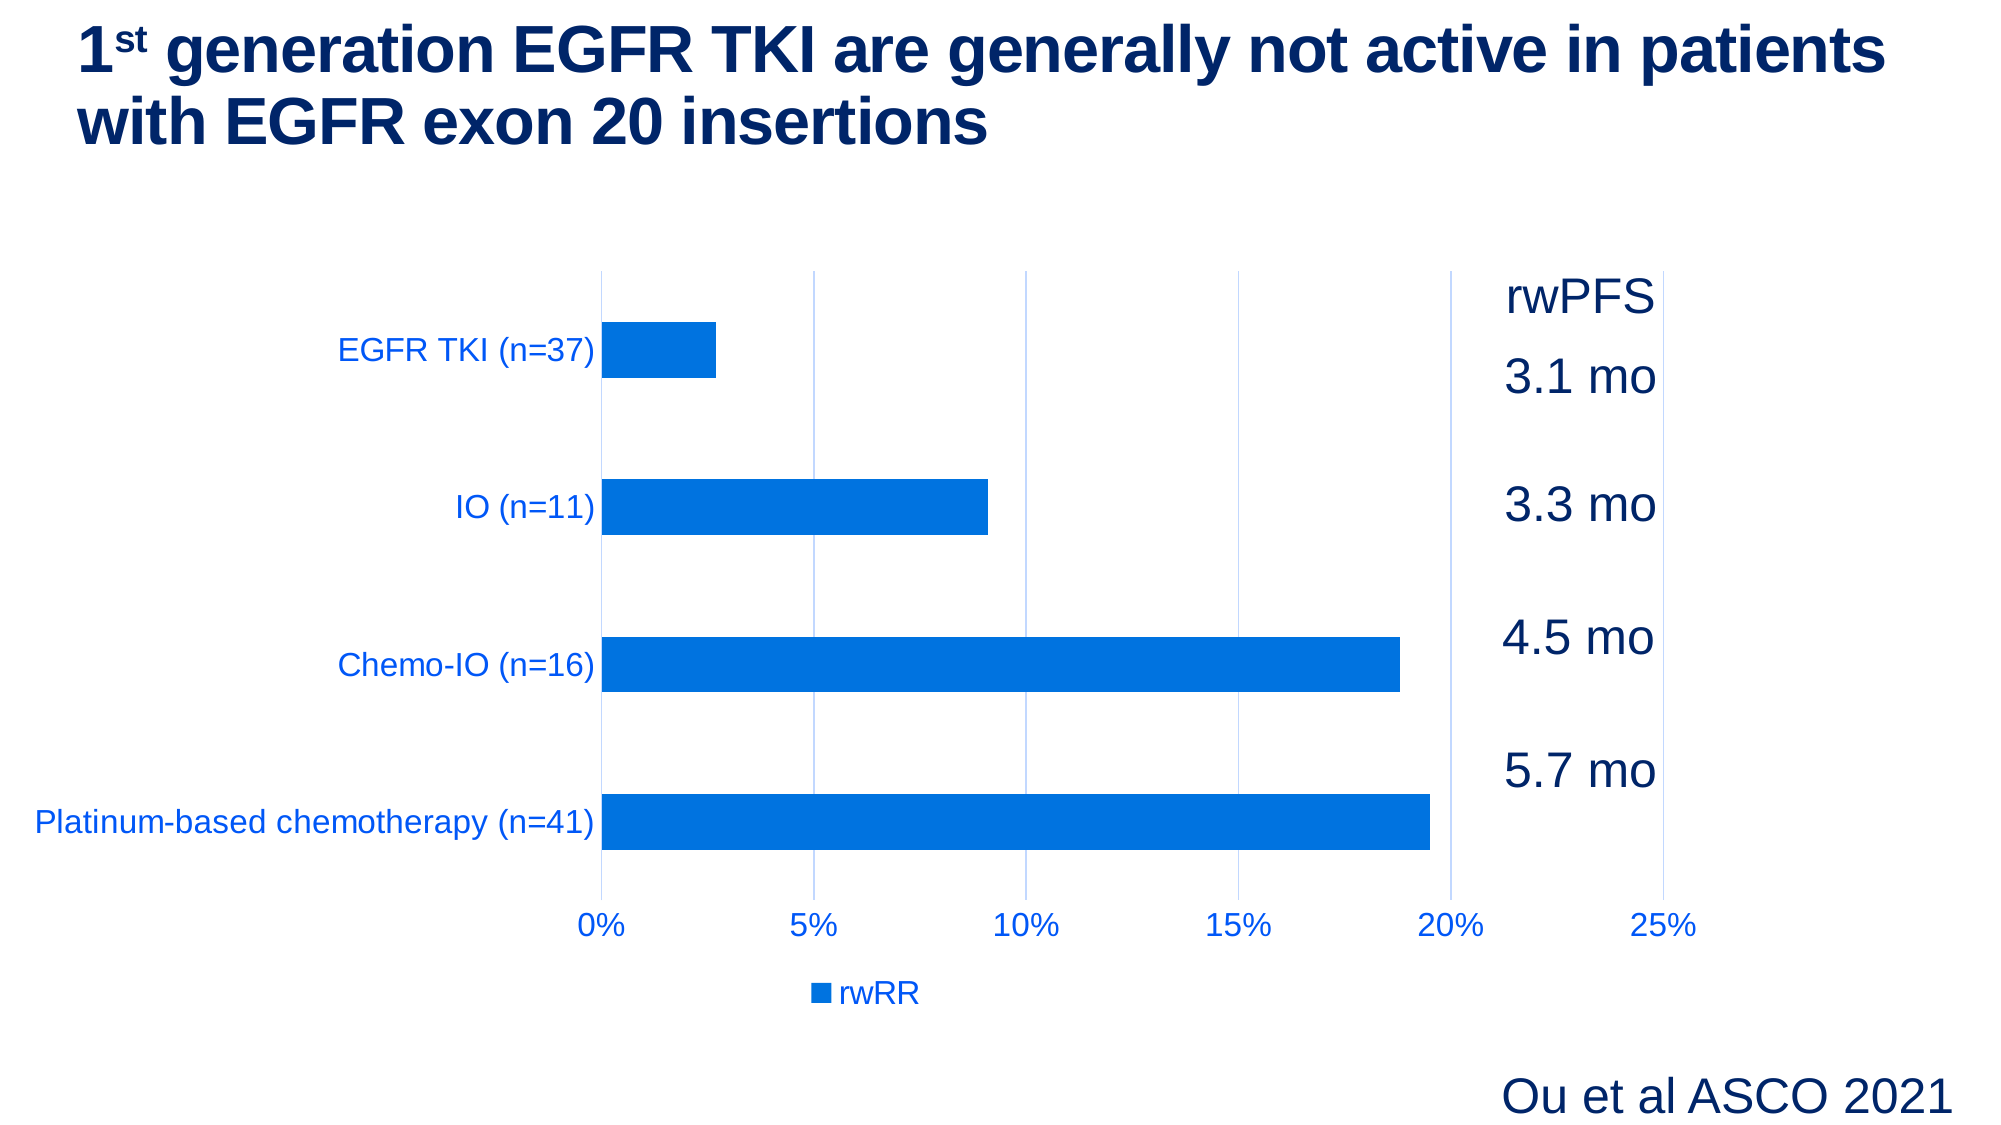

# 1st generation EGFR TKI are generally not active in patients with EGFR exon 20 insertions

### Chart

| Category | rwRR |
|---|---|
| Platinum-based chemotherapy (n=41) | 0.195 |
| Chemo-IO (n=16) | 0.188 |
| IO (n=11) | 0.091 |
| EGFR TKI (n=37) | 0.027 |
rwPFS
3.1 mo
3.3 mo
4.5 mo
5.7 mo
Ou et al ASCO 2021